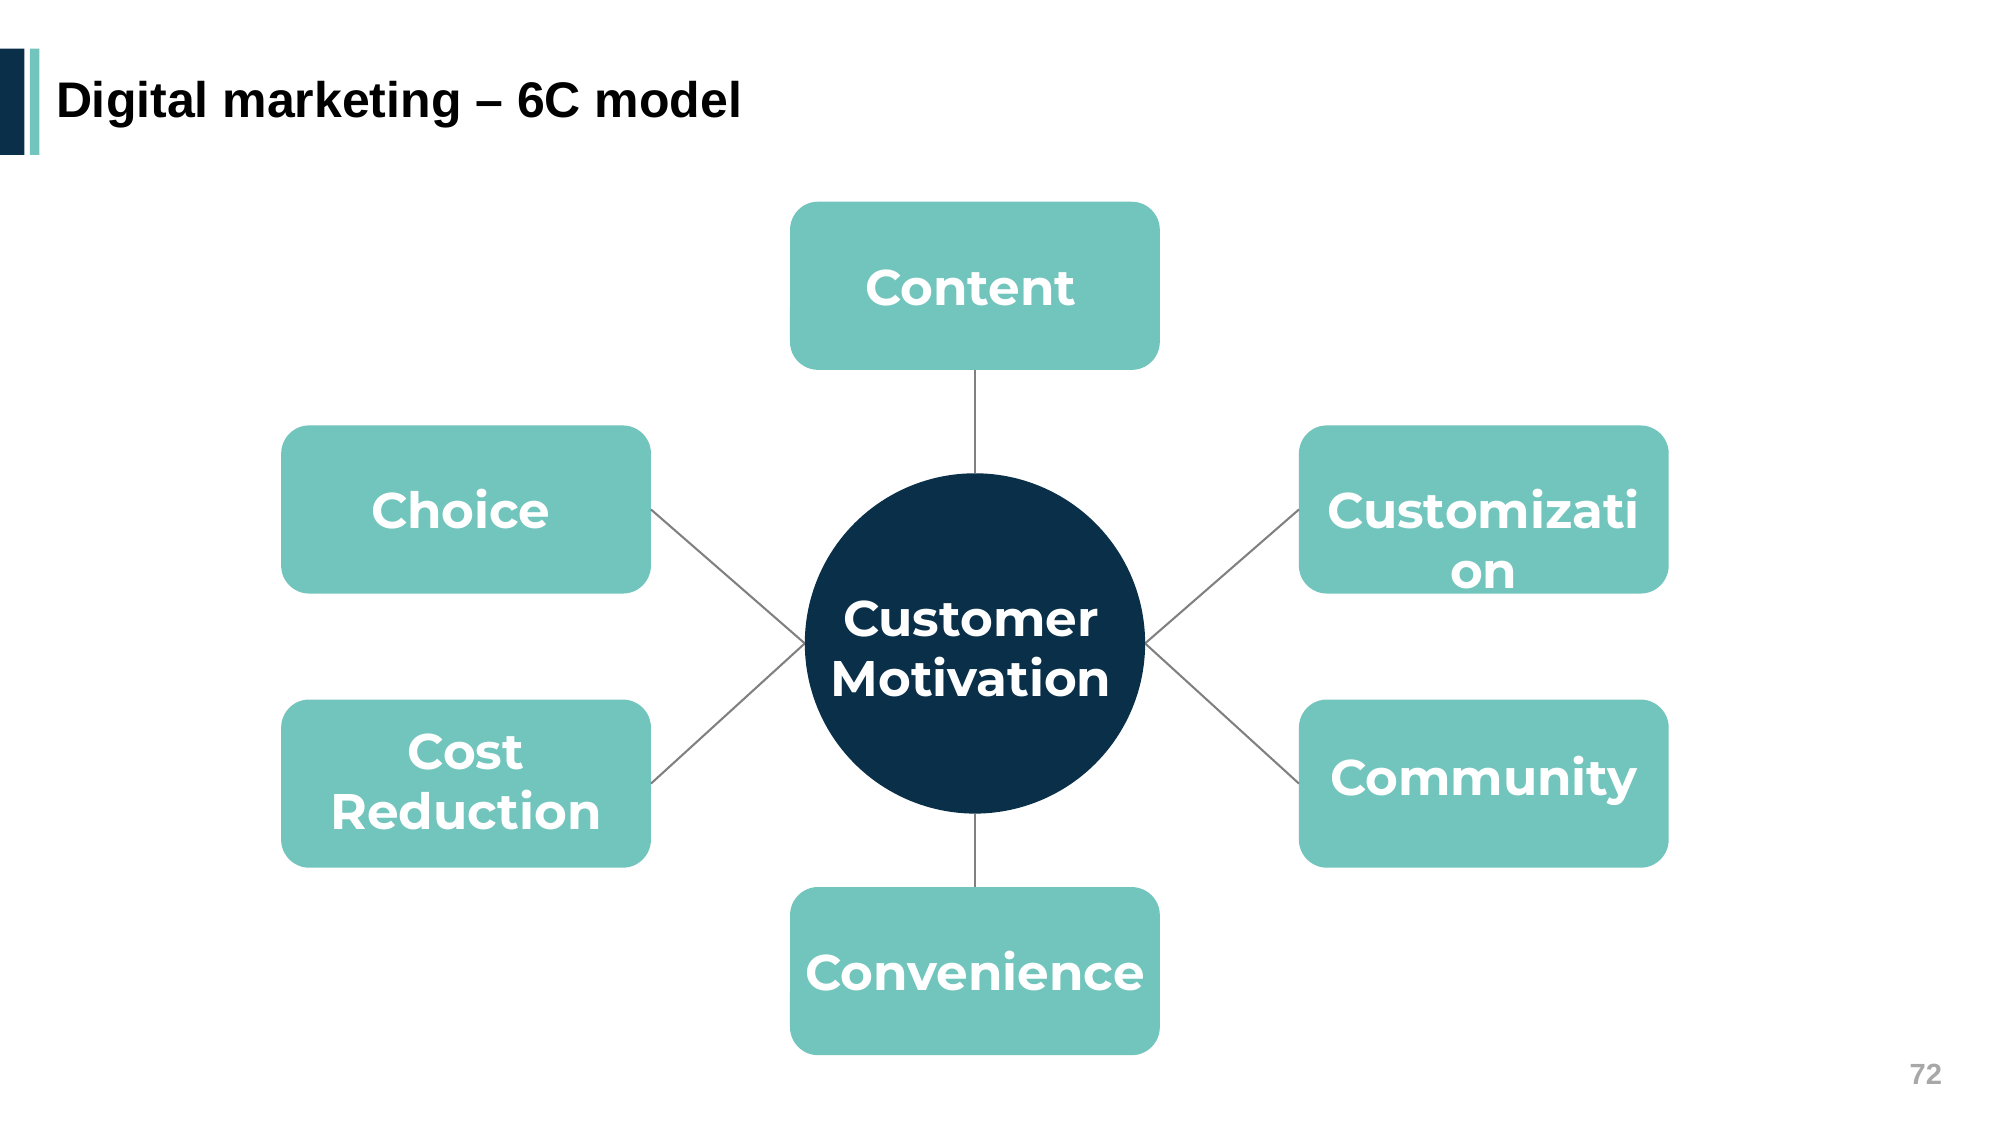

# Digital marketing – 6C model

Content

Choice
Customization

Customer
Motivation

Cost
Reduction
Community

Convenience
72